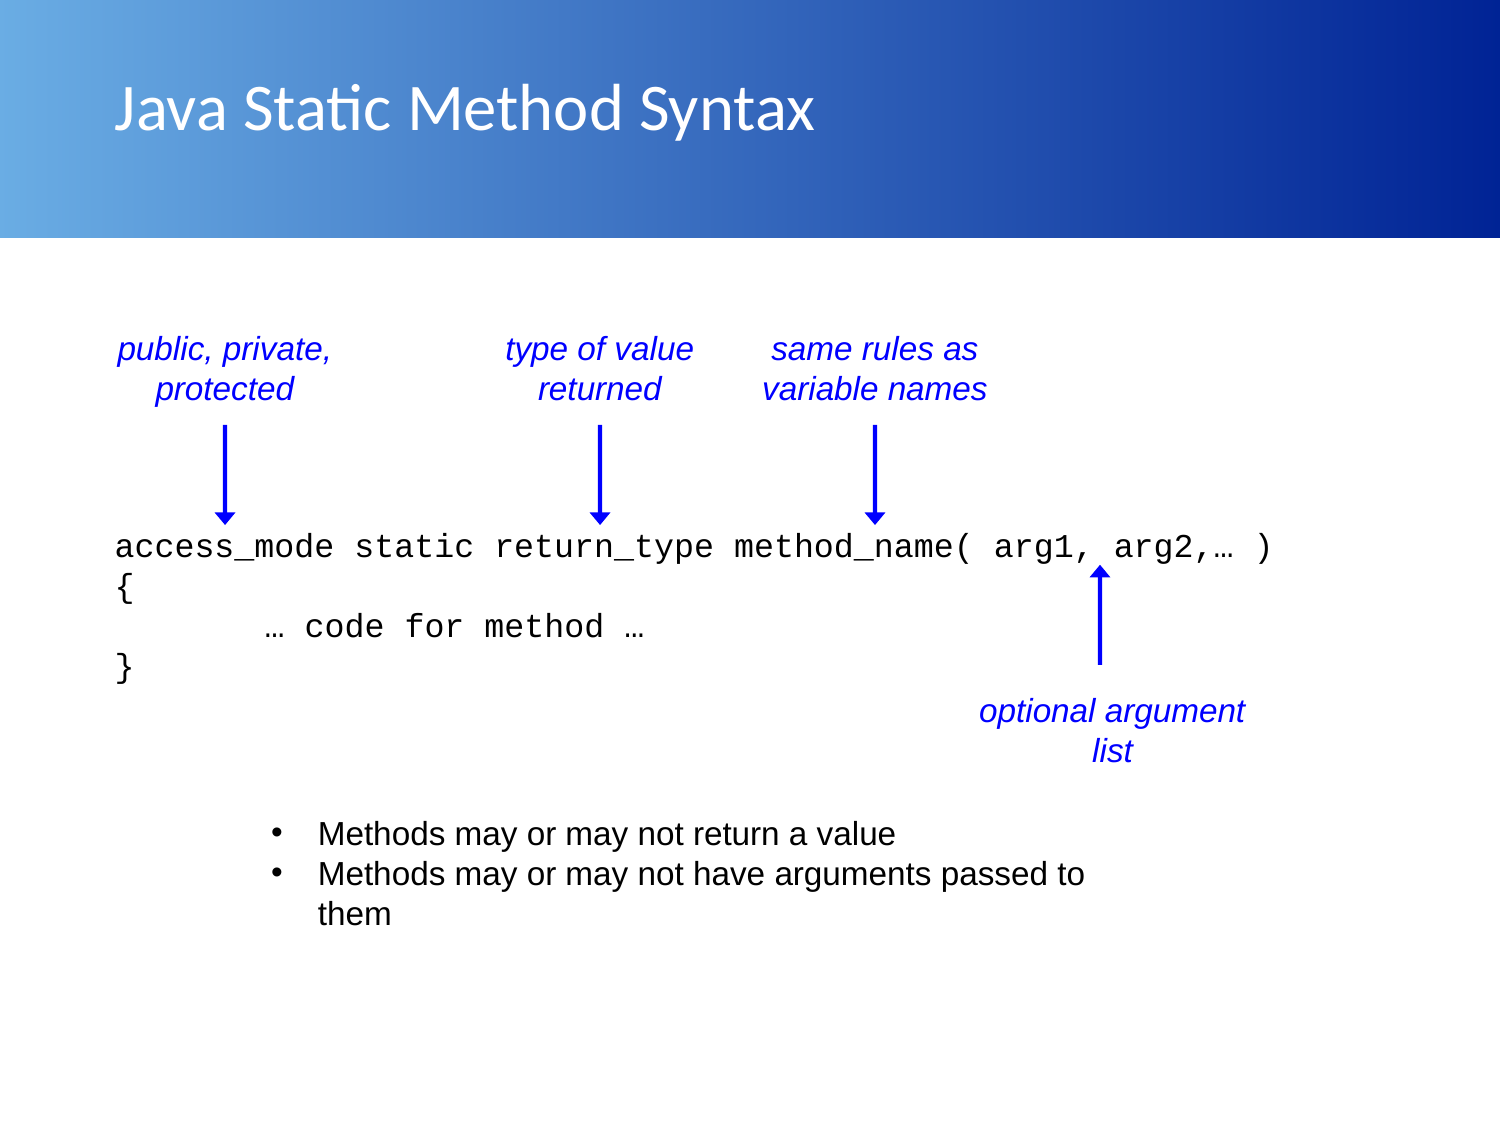

# Java Static Method Syntax

public, private, protected
type of value returned
same rules as variable names

access_mode static return_type method_name( arg1, arg2,… )
{
	… code for method …
}

optional argument list
Methods may or may not return a value
Methods may or may not have arguments passed to them